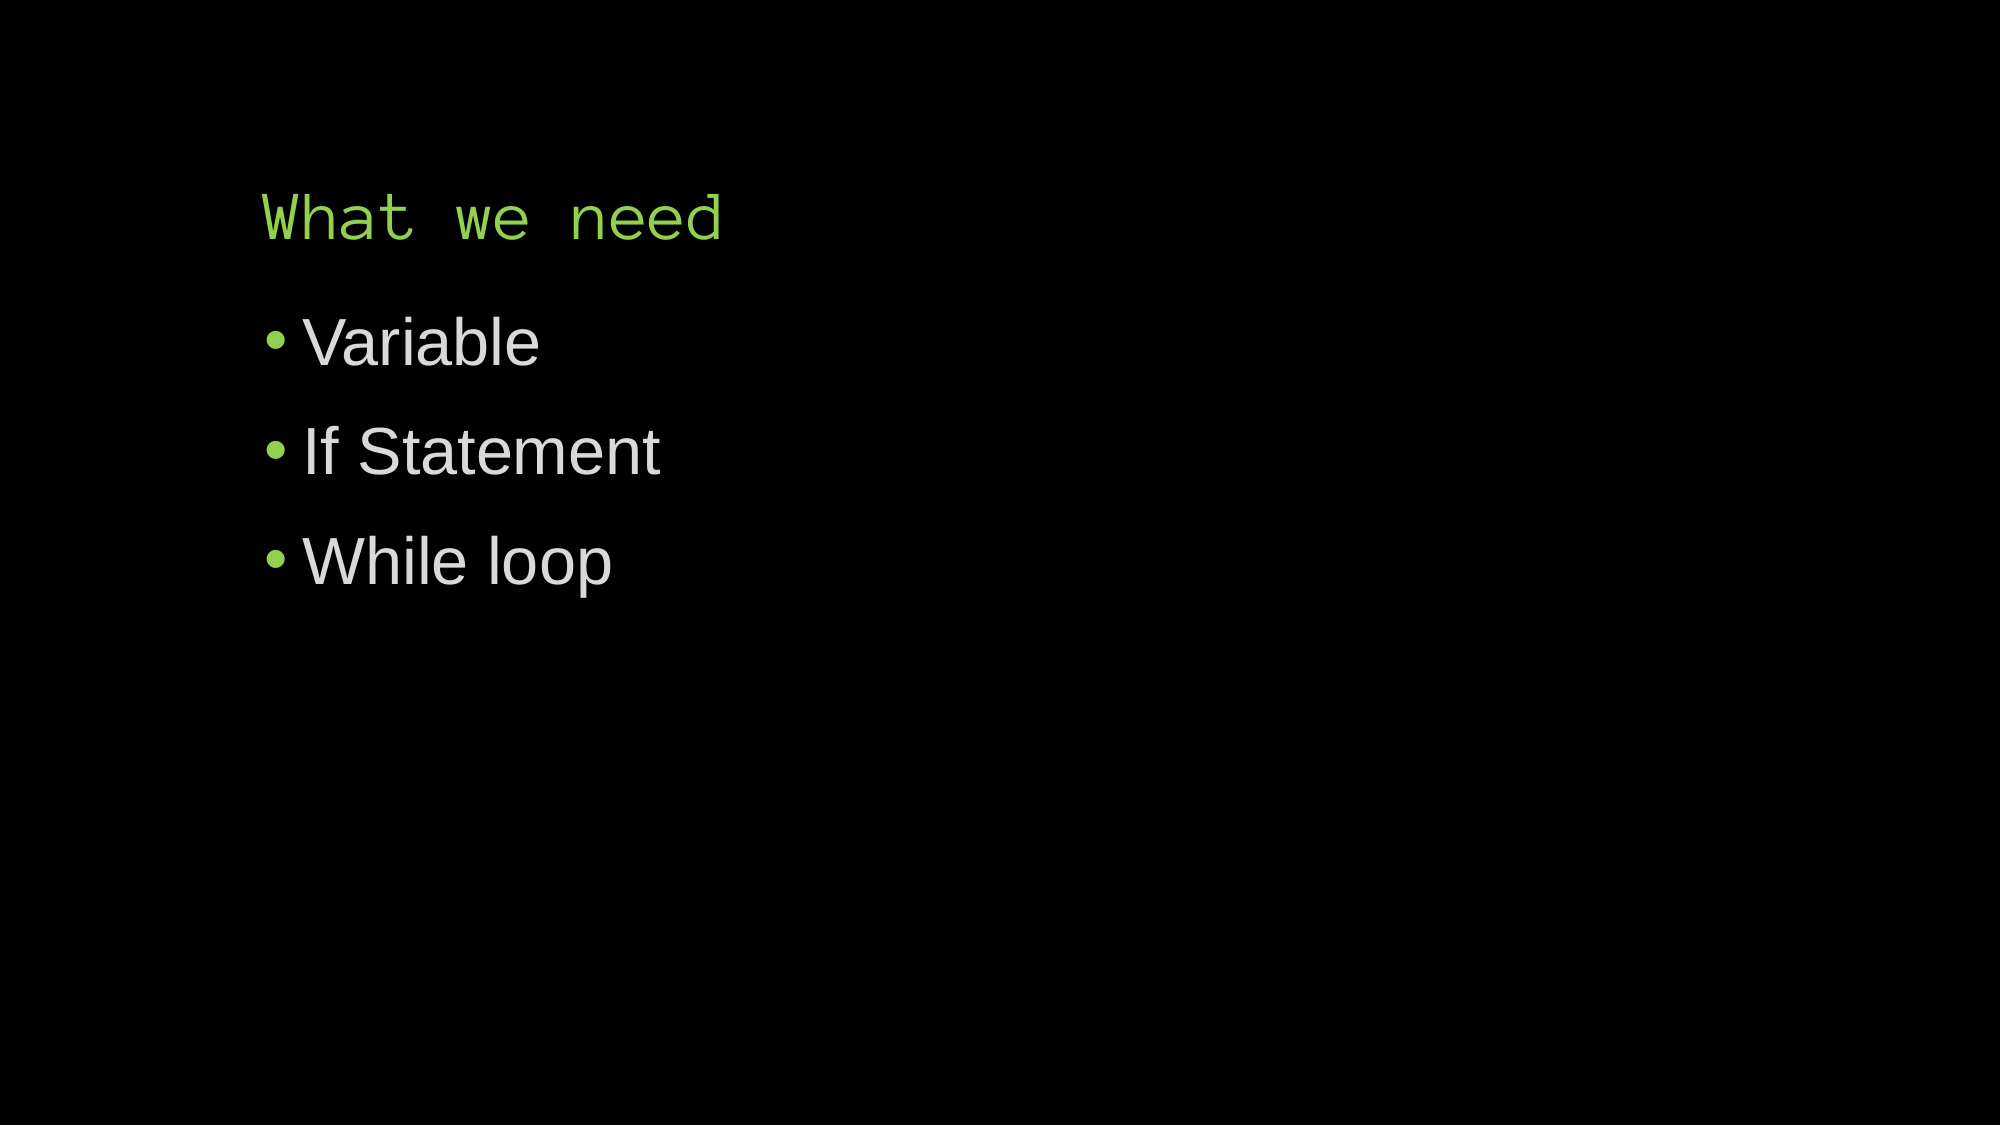

# What we need
Variable
If Statement
While loop